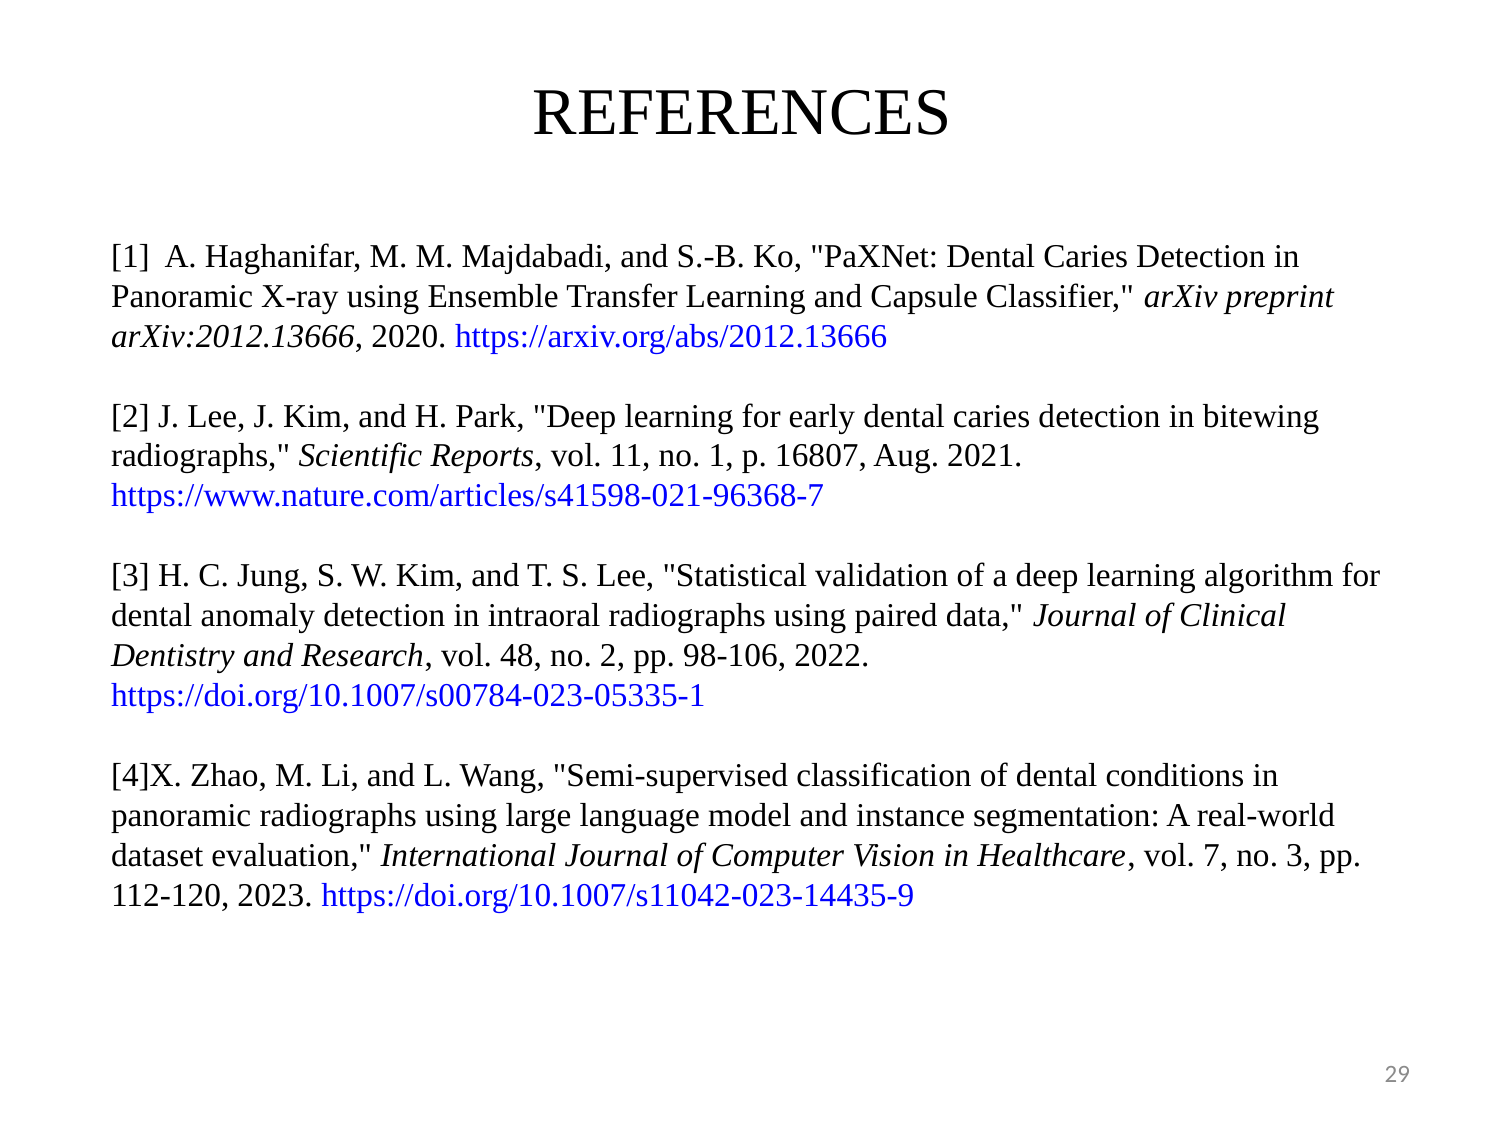

# REFERENCES

[1]  A. Haghanifar, M. M. Majdabadi, and S.-B. Ko, "PaXNet: Dental Caries Detection in   Panoramic X-ray using Ensemble Transfer Learning and Capsule Classifier," arXiv preprint arXiv:2012.13666, 2020. https://arxiv.org/abs/2012.13666

[2] J. Lee, J. Kim, and H. Park, "Deep learning for early dental caries detection in bitewing radiographs," Scientific Reports, vol. 11, no. 1, p. 16807, Aug. 2021. https://www.nature.com/articles/s41598-021-96368-7

[3] H. C. Jung, S. W. Kim, and T. S. Lee, "Statistical validation of a deep learning algorithm for dental anomaly detection in intraoral radiographs using paired data," Journal of Clinical Dentistry and Research, vol. 48, no. 2, pp. 98-106, 2022. https://doi.org/10.1007/s00784-023-05335-1

[4]X. Zhao, M. Li, and L. Wang, "Semi-supervised classification of dental conditions in panoramic radiographs using large language model and instance segmentation: A real-world dataset evaluation," International Journal of Computer Vision in Healthcare, vol. 7, no. 3, pp. 112-120, 2023. https://doi.org/10.1007/s11042-023-14435-9

29